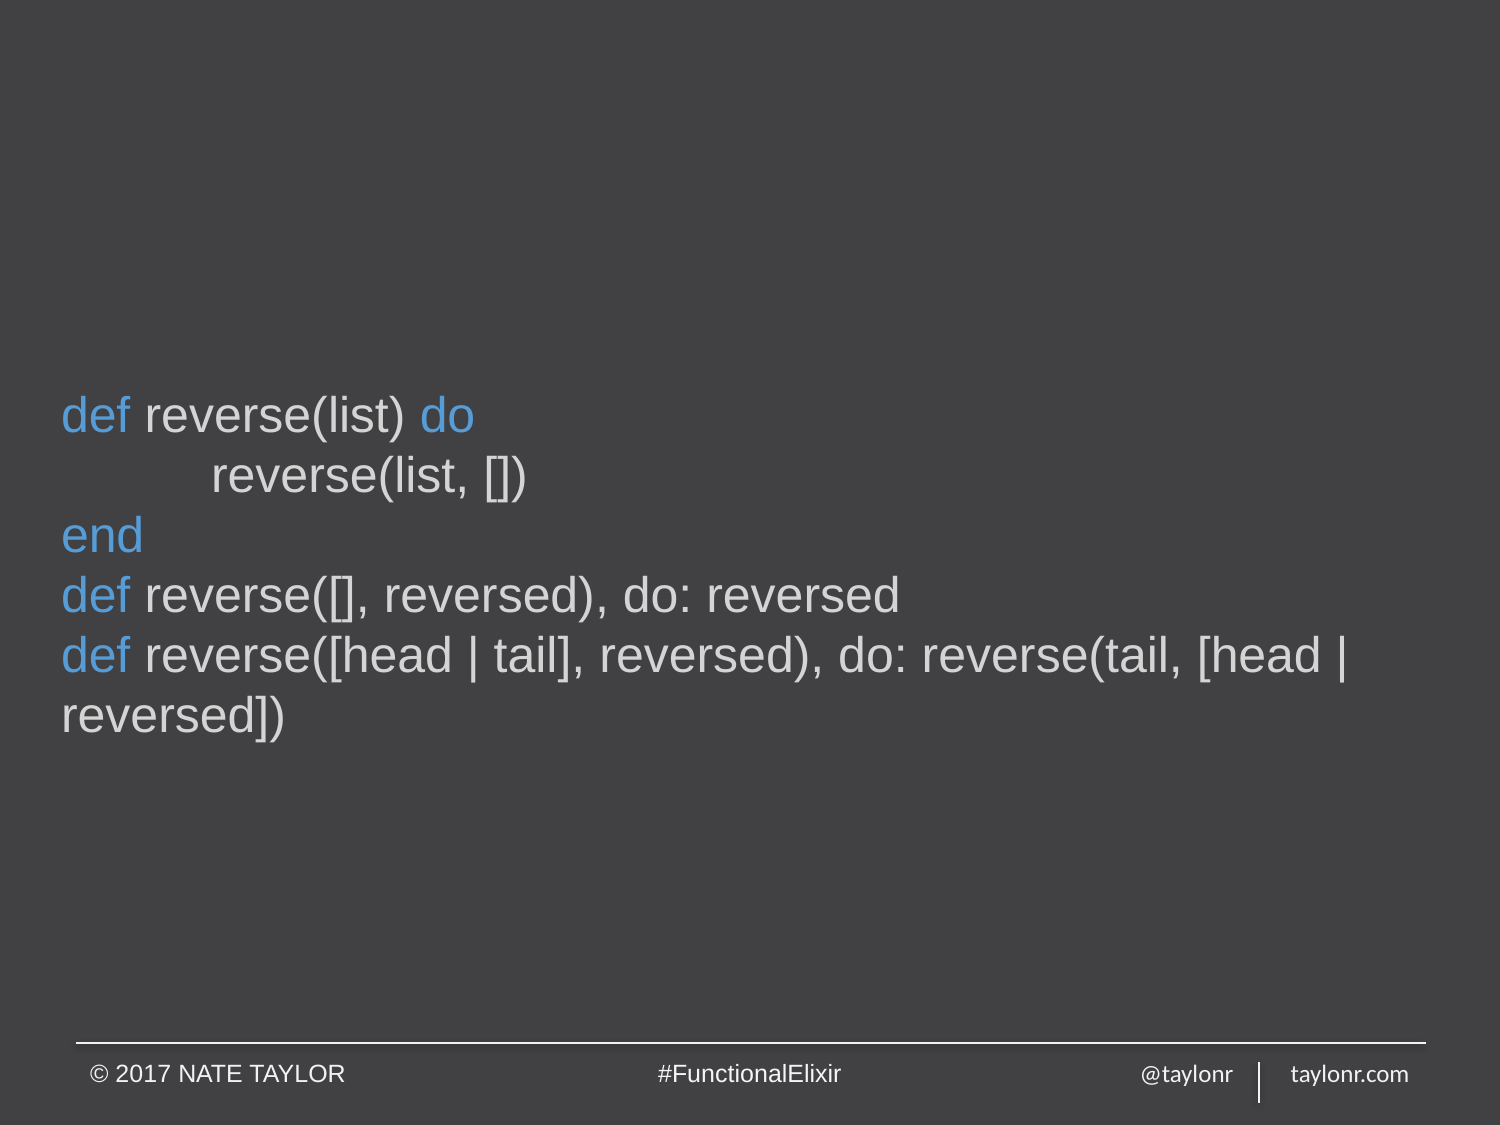

# def reverse(list) do reverse(list, []) end def reverse([], reversed), do: reversed def reverse([head | tail], reversed), do: reverse(tail, [head | reversed])
© 2017 NATE TAYLOR
#FunctionalElixir
@taylonr          taylonr.com